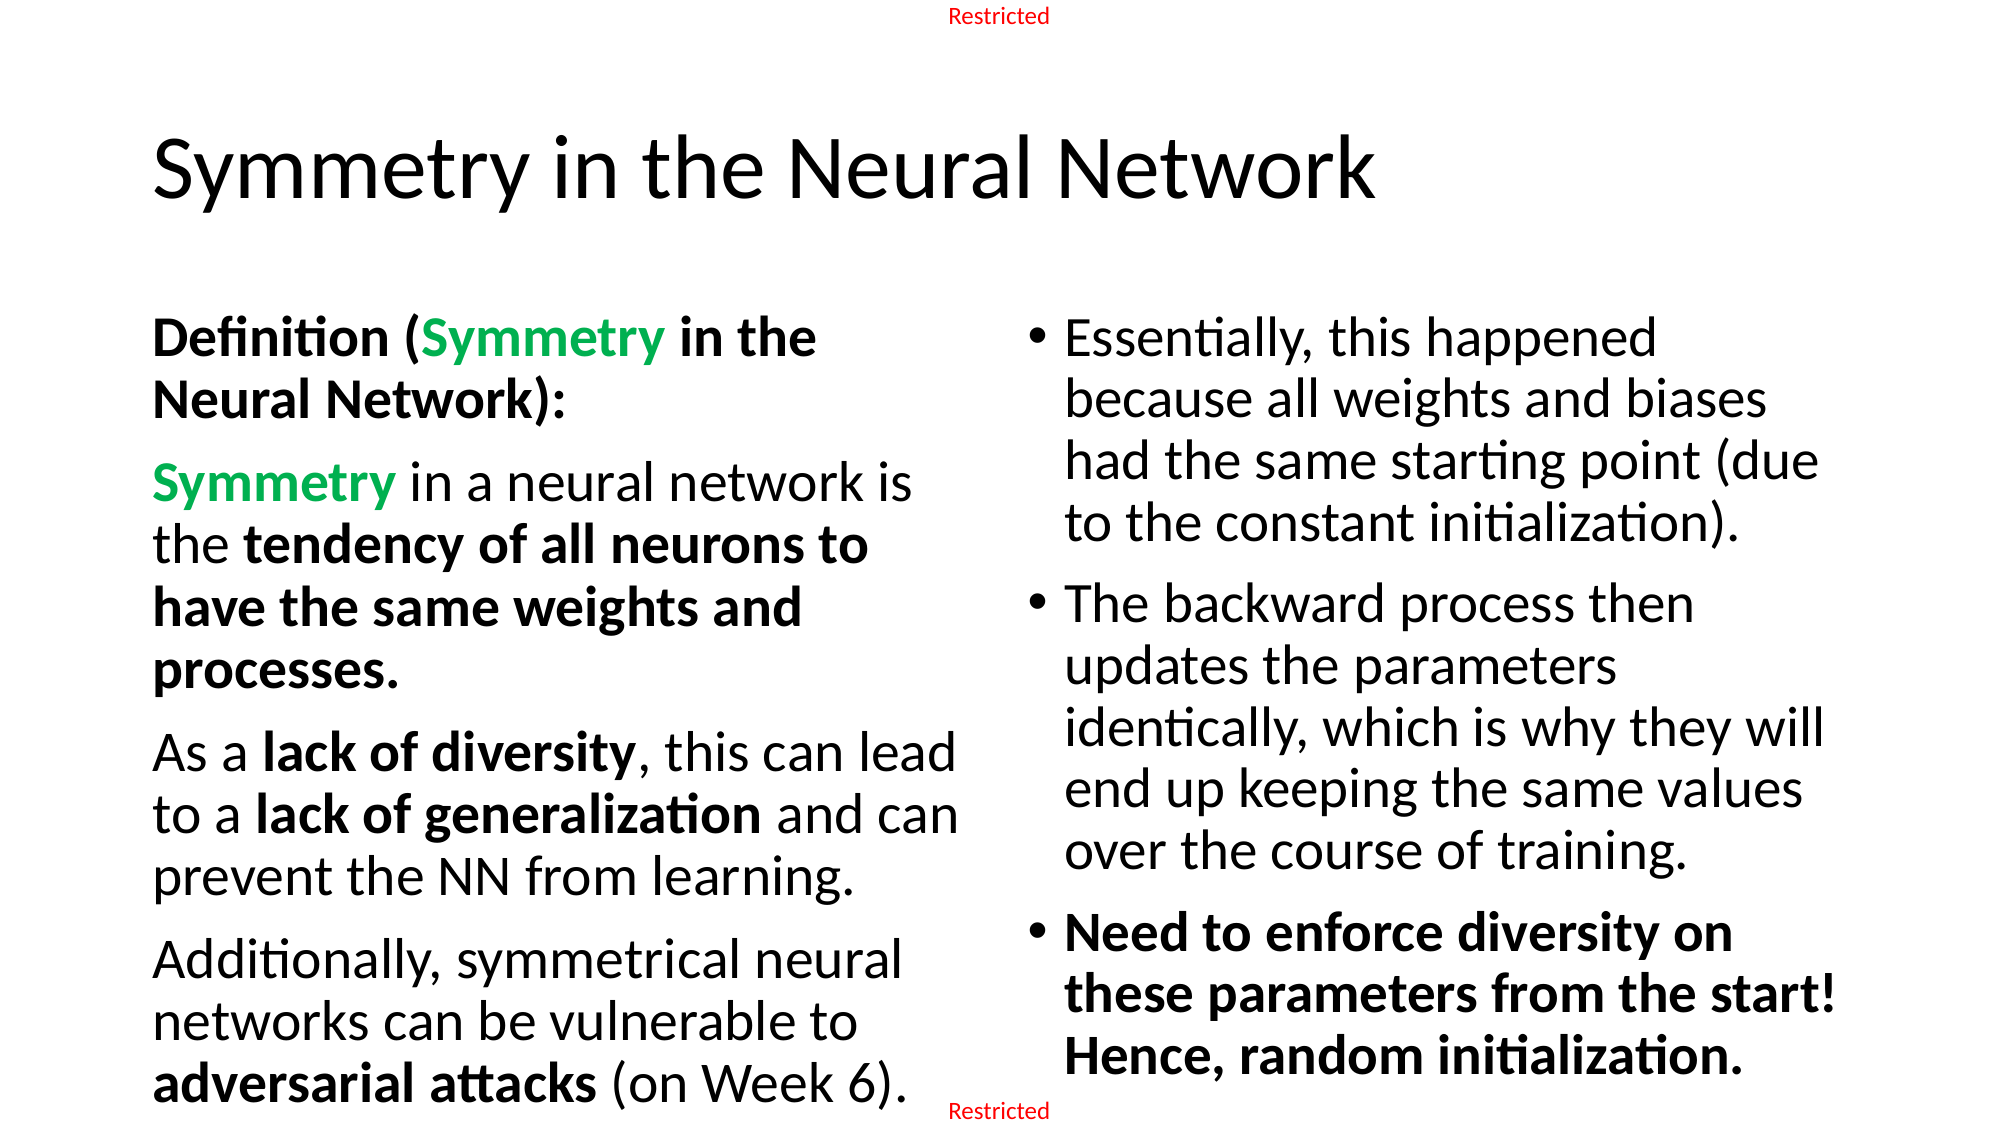

# Symmetry in the Neural Network
Definition (Symmetry in the Neural Network):
Symmetry in a neural network is the tendency of all neurons to have the same weights and processes.
As a lack of diversity, this can lead to a lack of generalization and can prevent the NN from learning.
Additionally, symmetrical neural networks can be vulnerable to adversarial attacks (on Week 6).
Essentially, this happened because all weights and biases had the same starting point (due to the constant initialization).
The backward process then updates the parameters identically, which is why they will end up keeping the same values over the course of training.
Need to enforce diversity on these parameters from the start! Hence, random initialization.